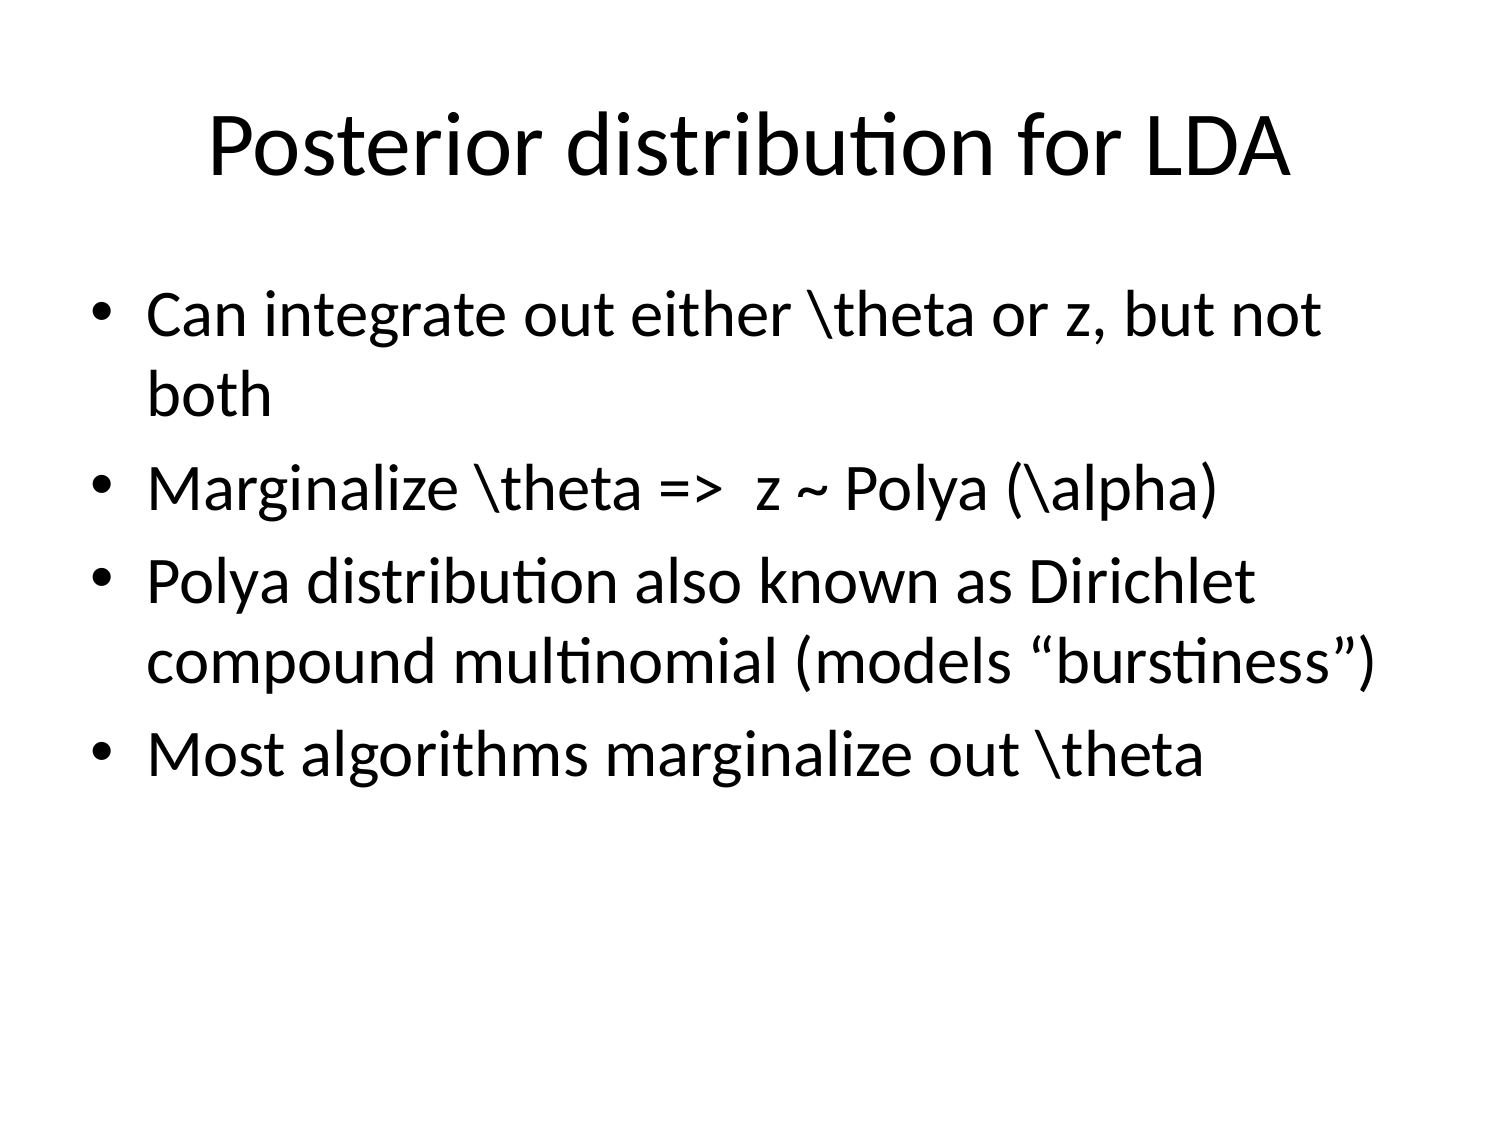

# Posterior distribution for LDA
Can integrate out either \theta or z, but not both
Marginalize \theta =>  z ~ Polya (\alpha)
Polya distribution also known as Dirichlet compound multinomial (models “burstiness”)
Most algorithms marginalize out \theta